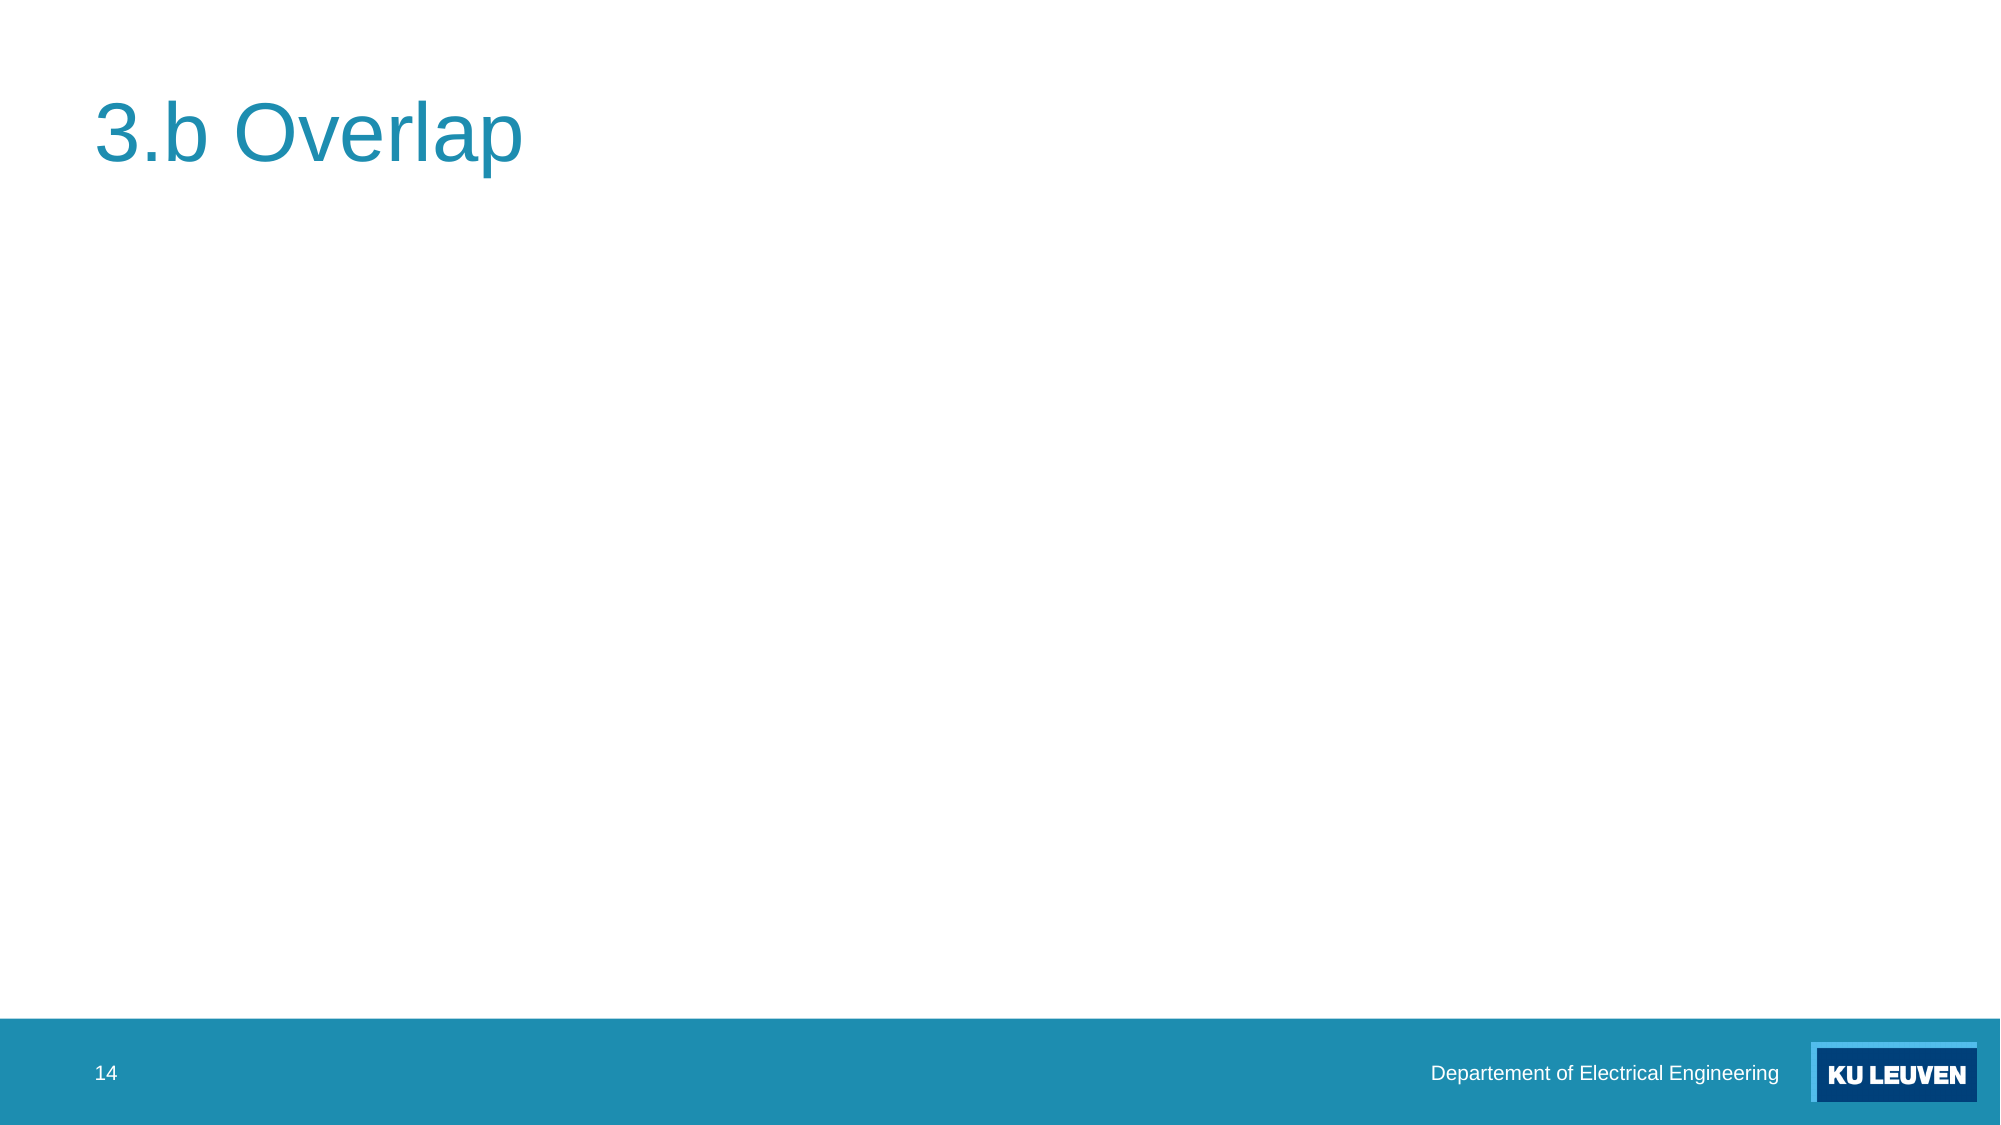

# 3.b Overlap
14
Departement of Electrical Engineering